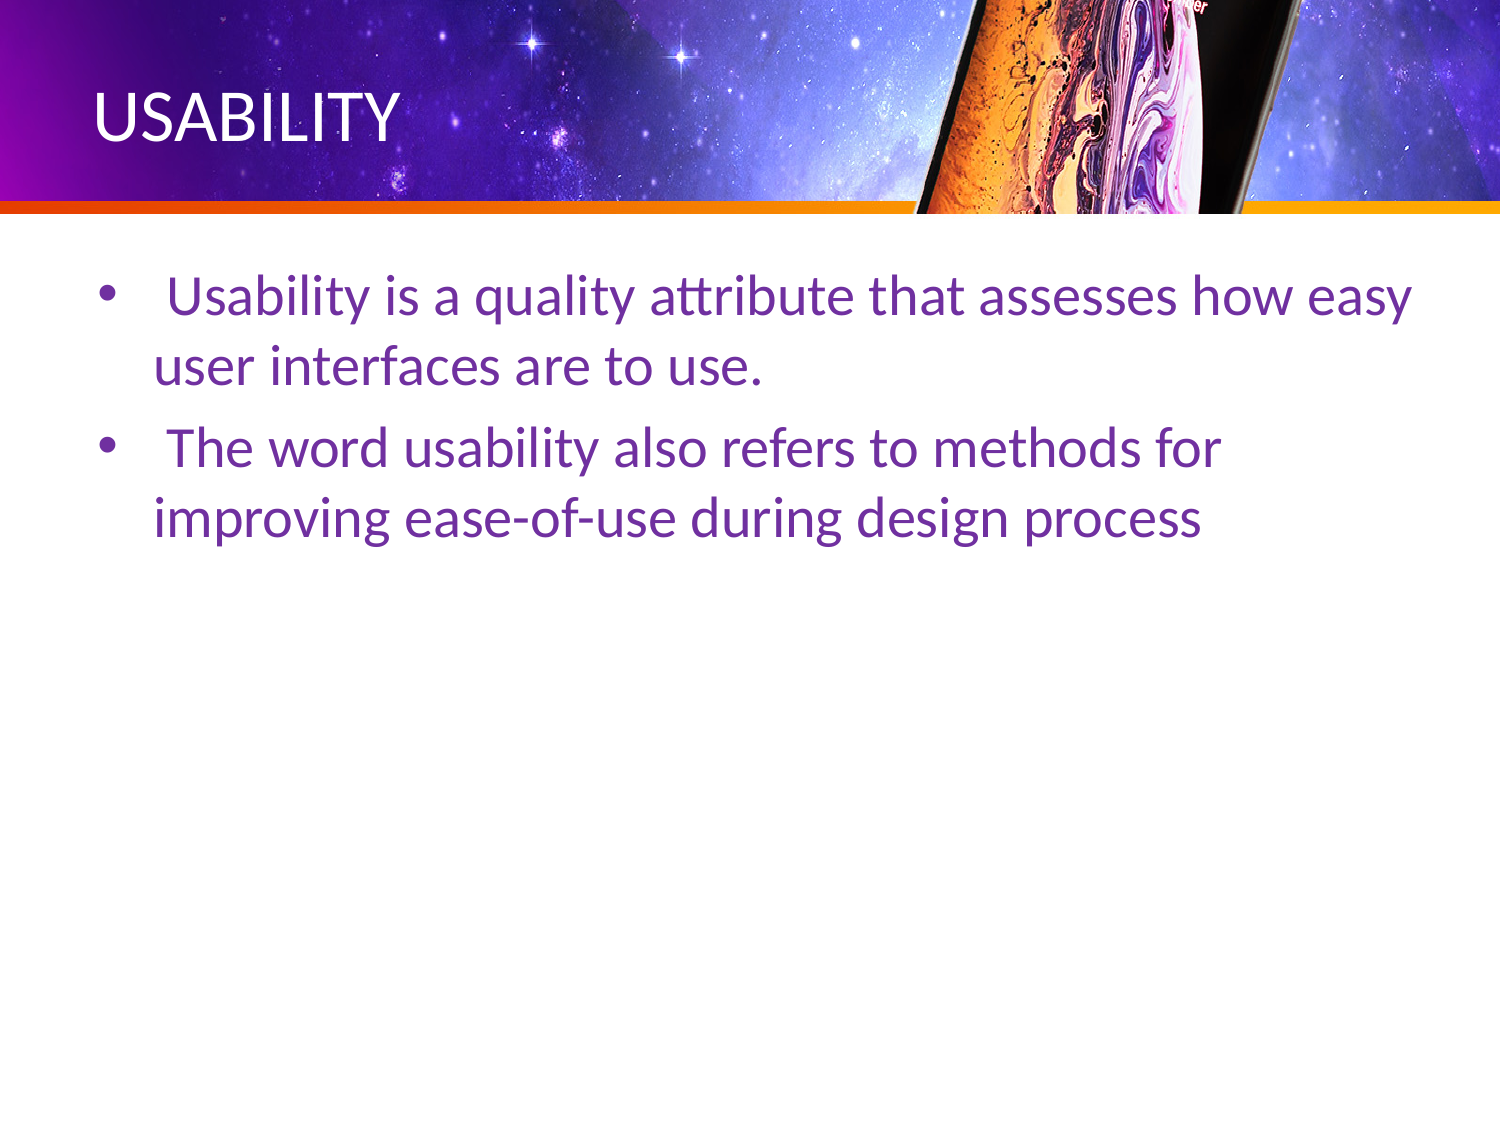

# USABILITY
 Usability is a quality attribute that assesses how easy user interfaces are to use.
 The word usability also refers to methods for improving ease-of-use during design process